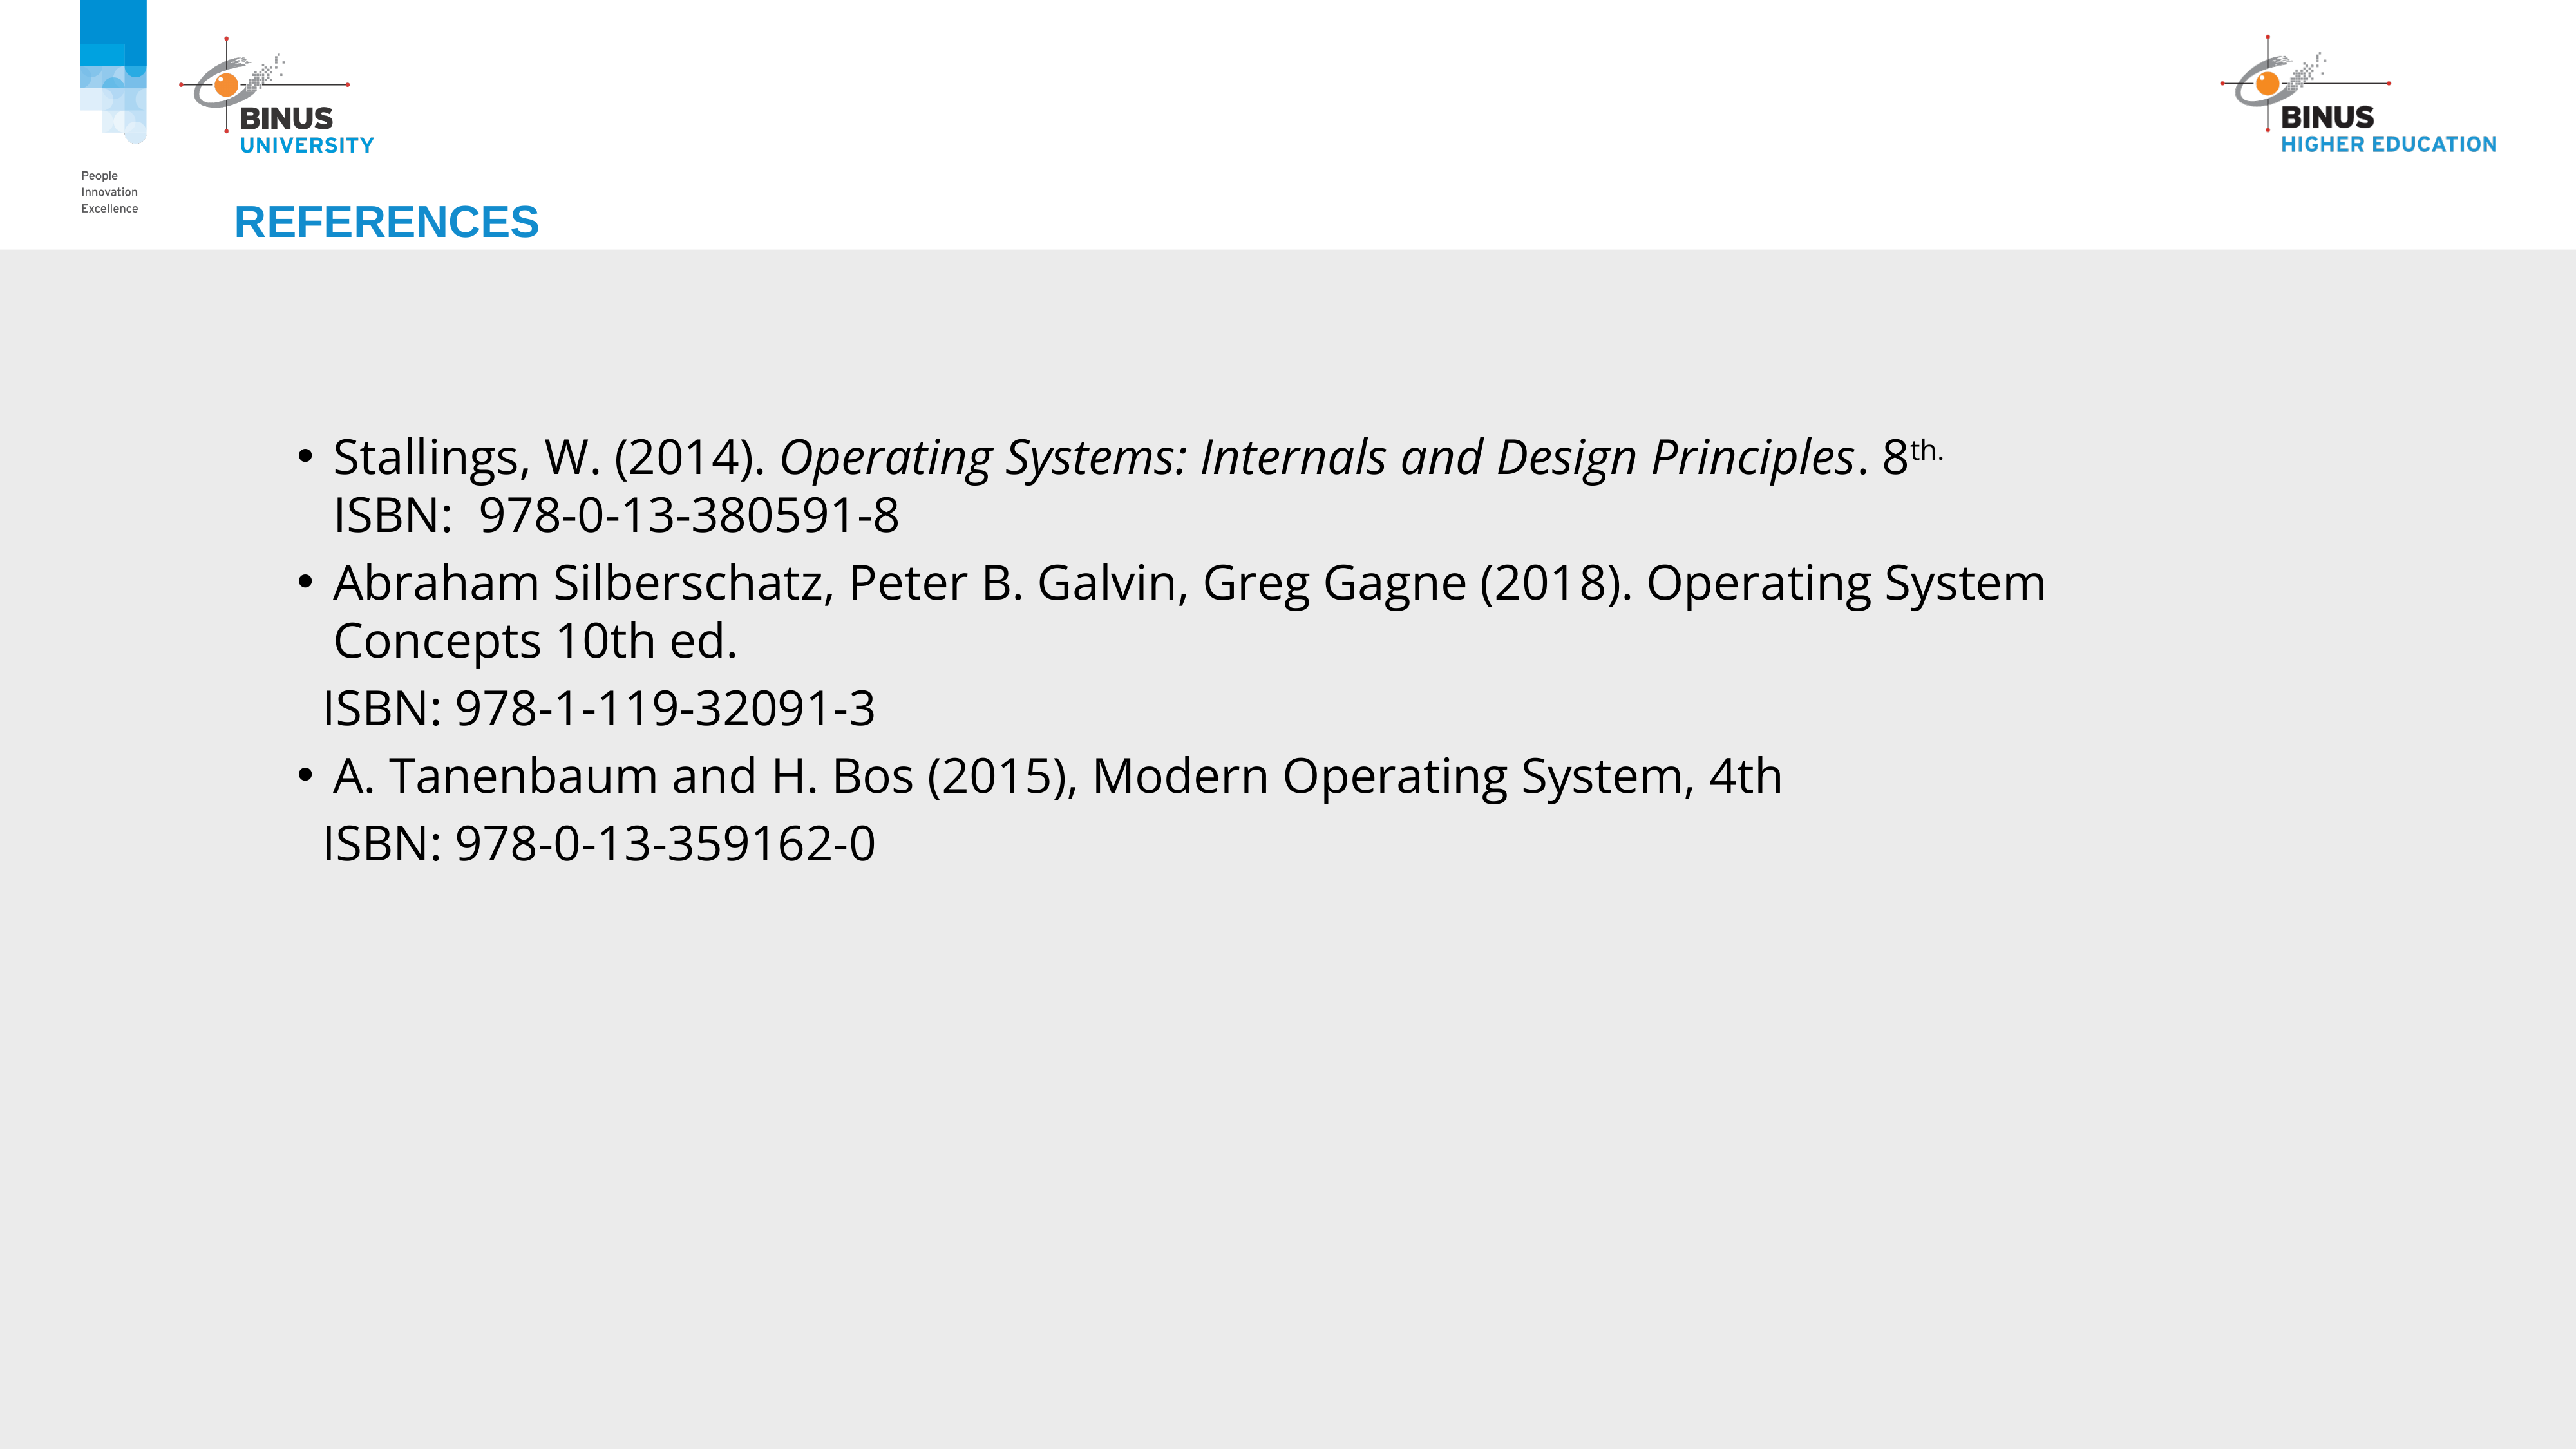

# References

Stallings, W. (2014). Operating Systems: Internals and Design Principles. 8th.
ISBN:  978-0-13-380591-8
Abraham Silberschatz, Peter B. Galvin, Greg Gagne (2018). Operating System Concepts 10th ed.
  ISBN: 978-1-119-32091-3
A. Tanenbaum and H. Bos (2015), Modern Operating System, 4th
  ISBN: 978-0-13-359162-0